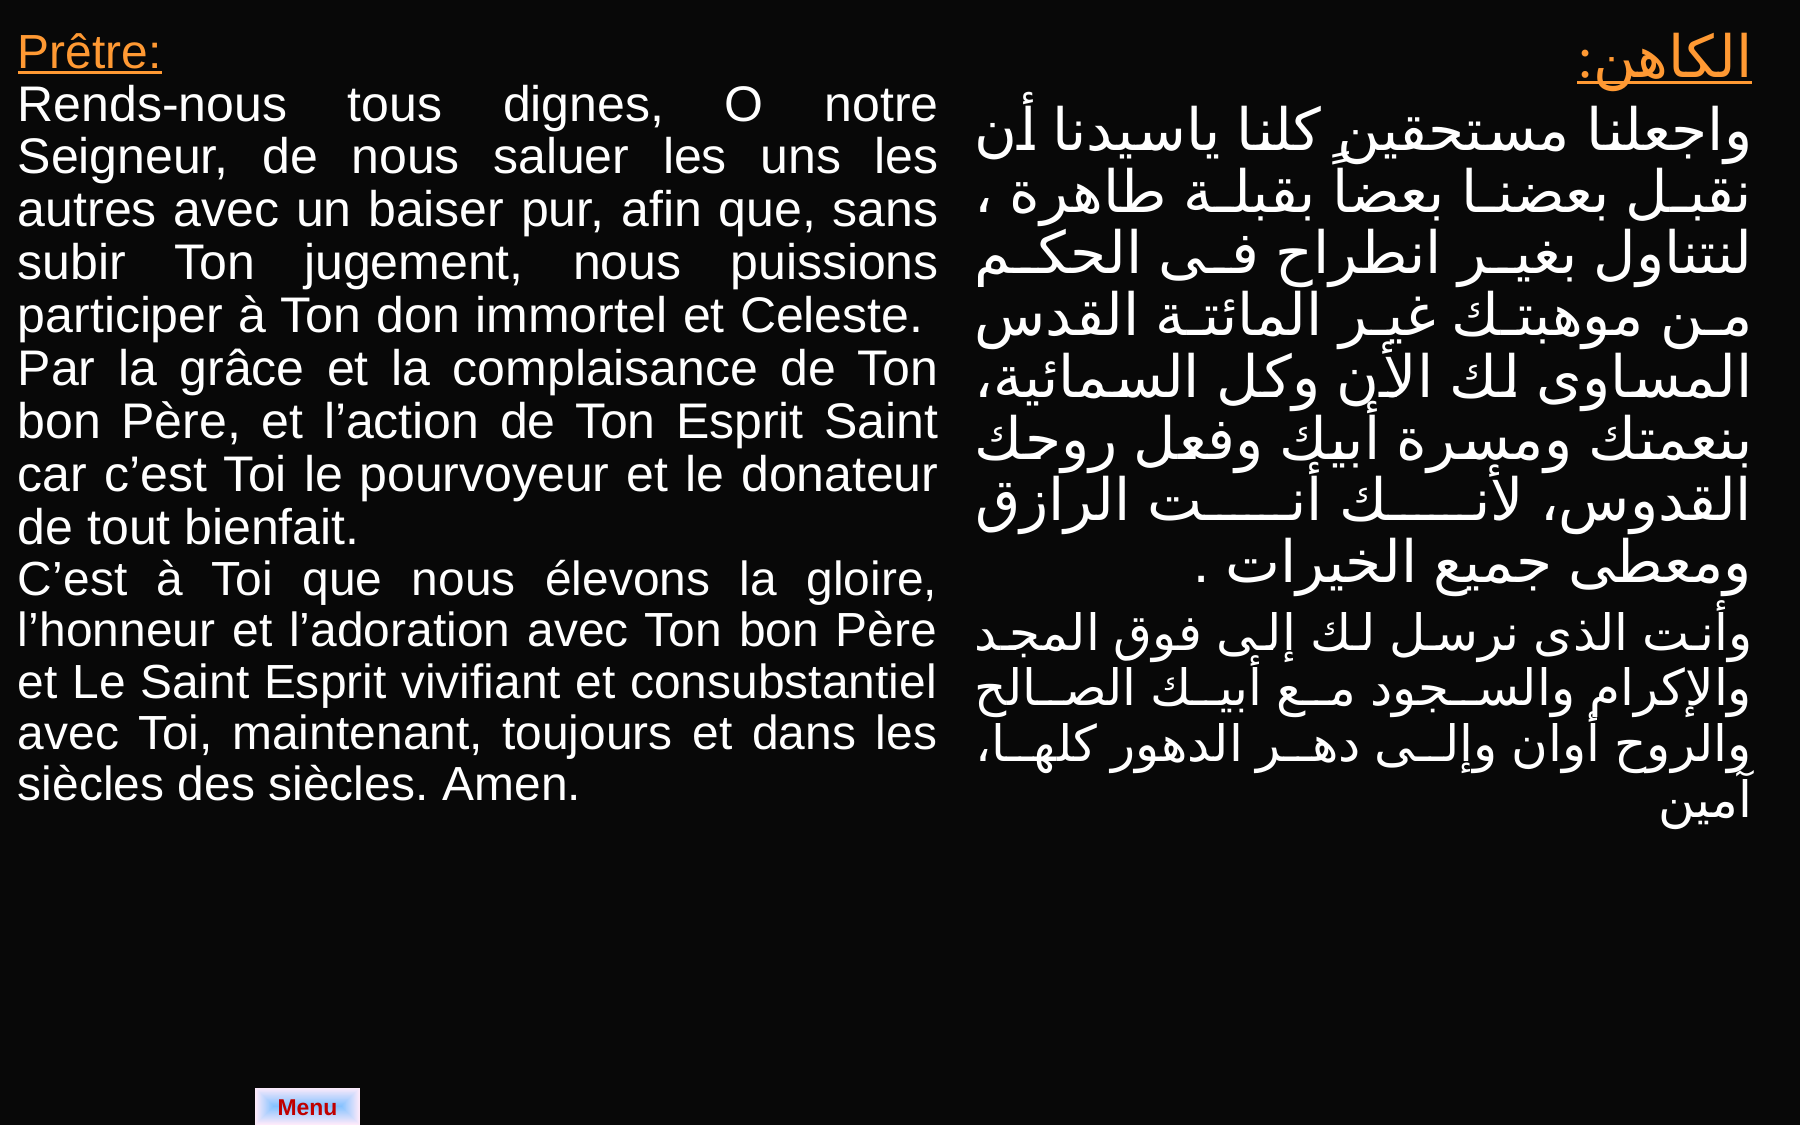

| Prêtre: Rends-nous tous dignes, O notre Seigneur, de nous saluer les uns les autres avec un baiser pur, afin que, sans subir Ton jugement, nous puissions participer à Ton don immortel et Celeste. Par la grâce et la complaisance de Ton bon Père, et l’action de Ton Esprit Saint car c’est Toi le pourvoyeur et le donateur de tout bienfait. C’est à Toi que nous élevons la gloire, l’honneur et l’adoration avec Ton bon Père et Le Saint Esprit vivifiant et consubstantiel avec Toi, maintenant, toujours et dans les siècles des siècles. Amen. | الكاهن: واجعلنا مستحقين كلنا ياسيدنا أن نقبل بعضنا بعضاً بقبلة طاهرة ، لنتناول بغير انطراح فى الحكم من موهبتك غير المائتة القدس المساوى لك الأن وكل السمائية، بنعمتك ومسرة أبيك وفعل روحك القدوس، لأنك أنت الرازق ومعطى جميع الخيرات . وأنت الذى نرسل لك إلى فوق المجد والإكرام والسجود مع أبيك الصالح والروح أوان وإلى دهر الدهور كلها، آمين |
| --- | --- |

Menu